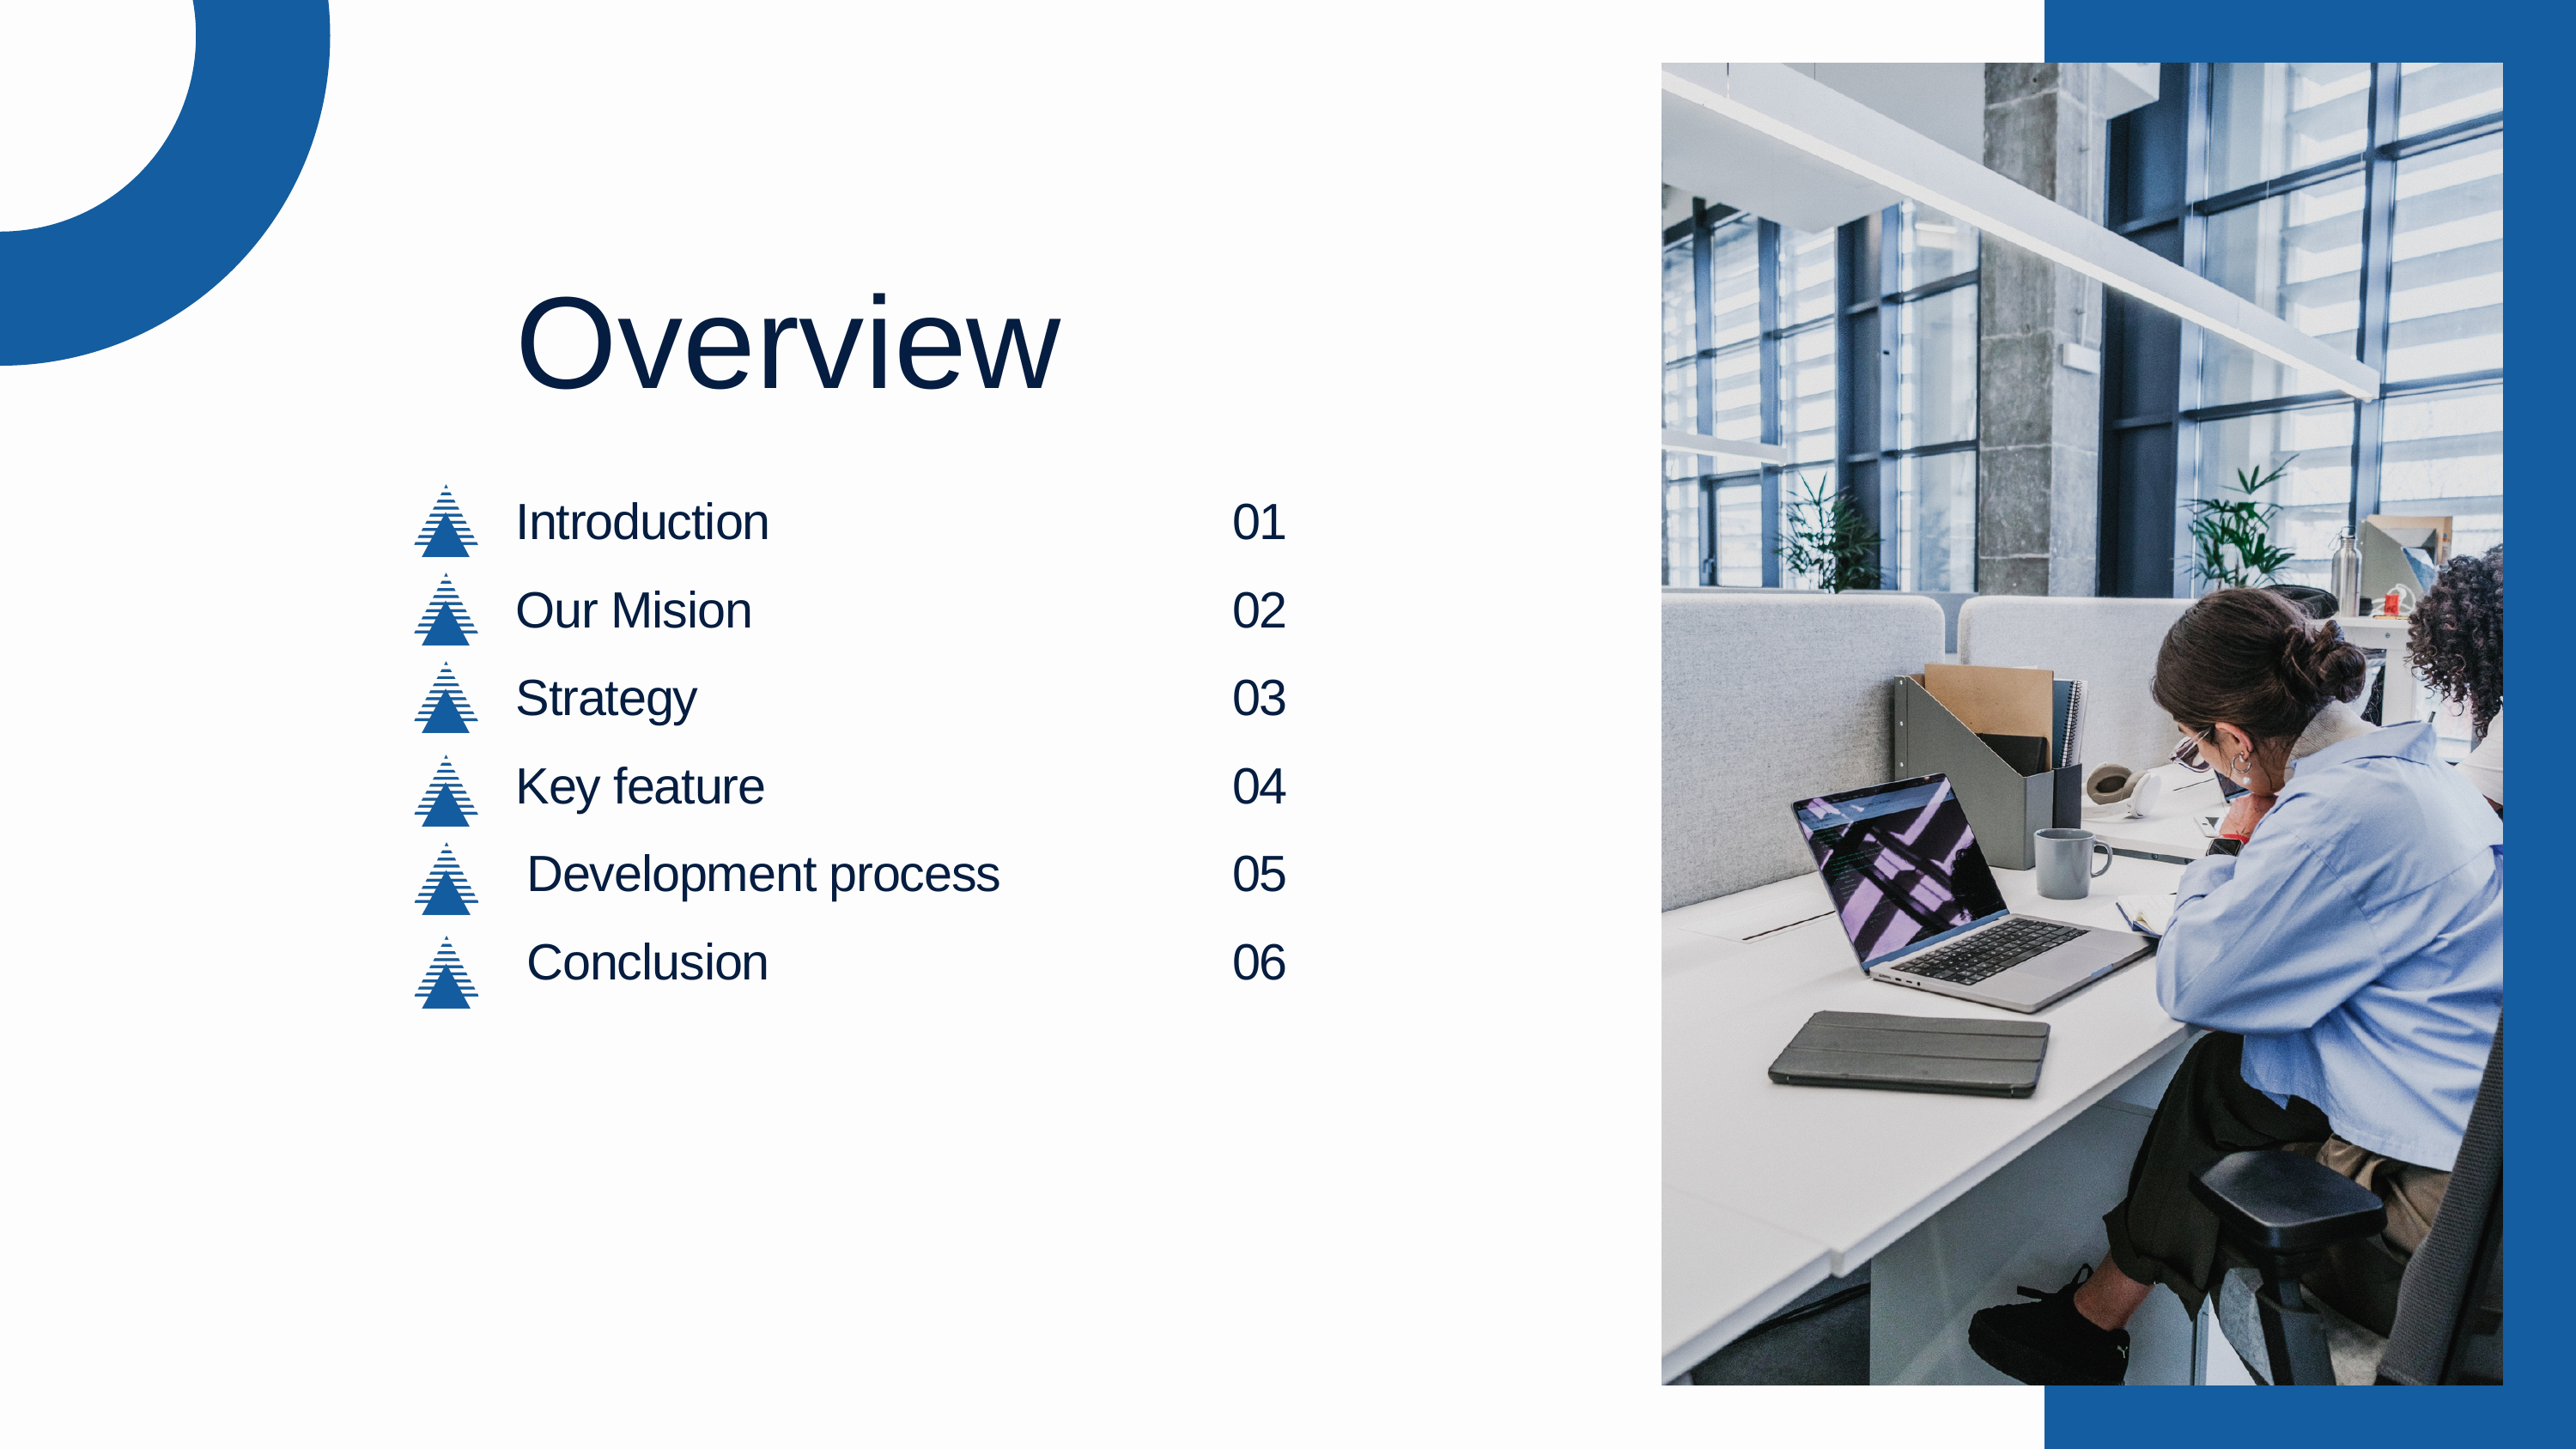

Overview
Introduction
01

Our Mision
02

Strategy
03

Key feature
04

Development process
05

Conclusion
06